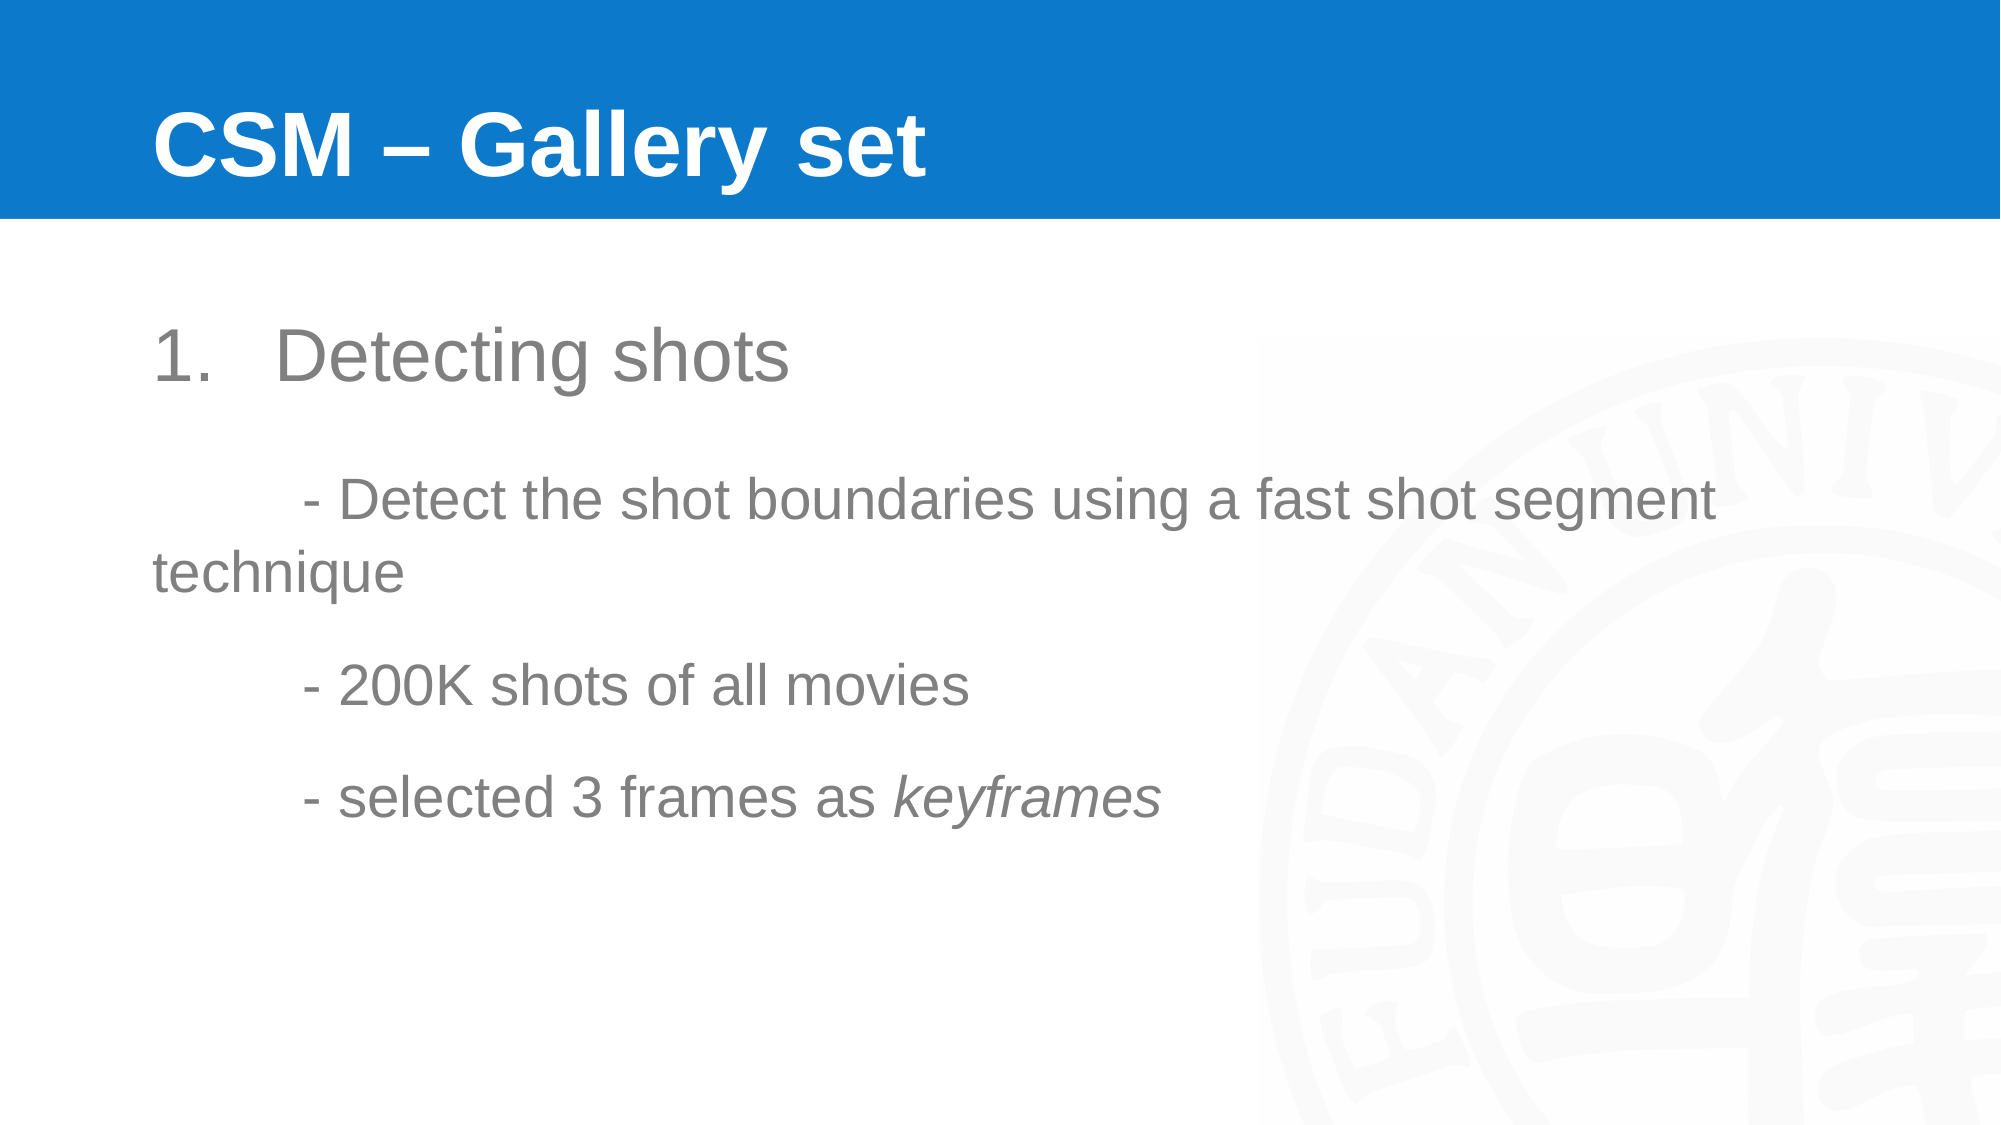

# CSM – Gallery set
Detecting shots
	- Detect the shot boundaries using a fast shot segment technique
	- 200K shots of all movies
	- selected 3 frames as keyframes